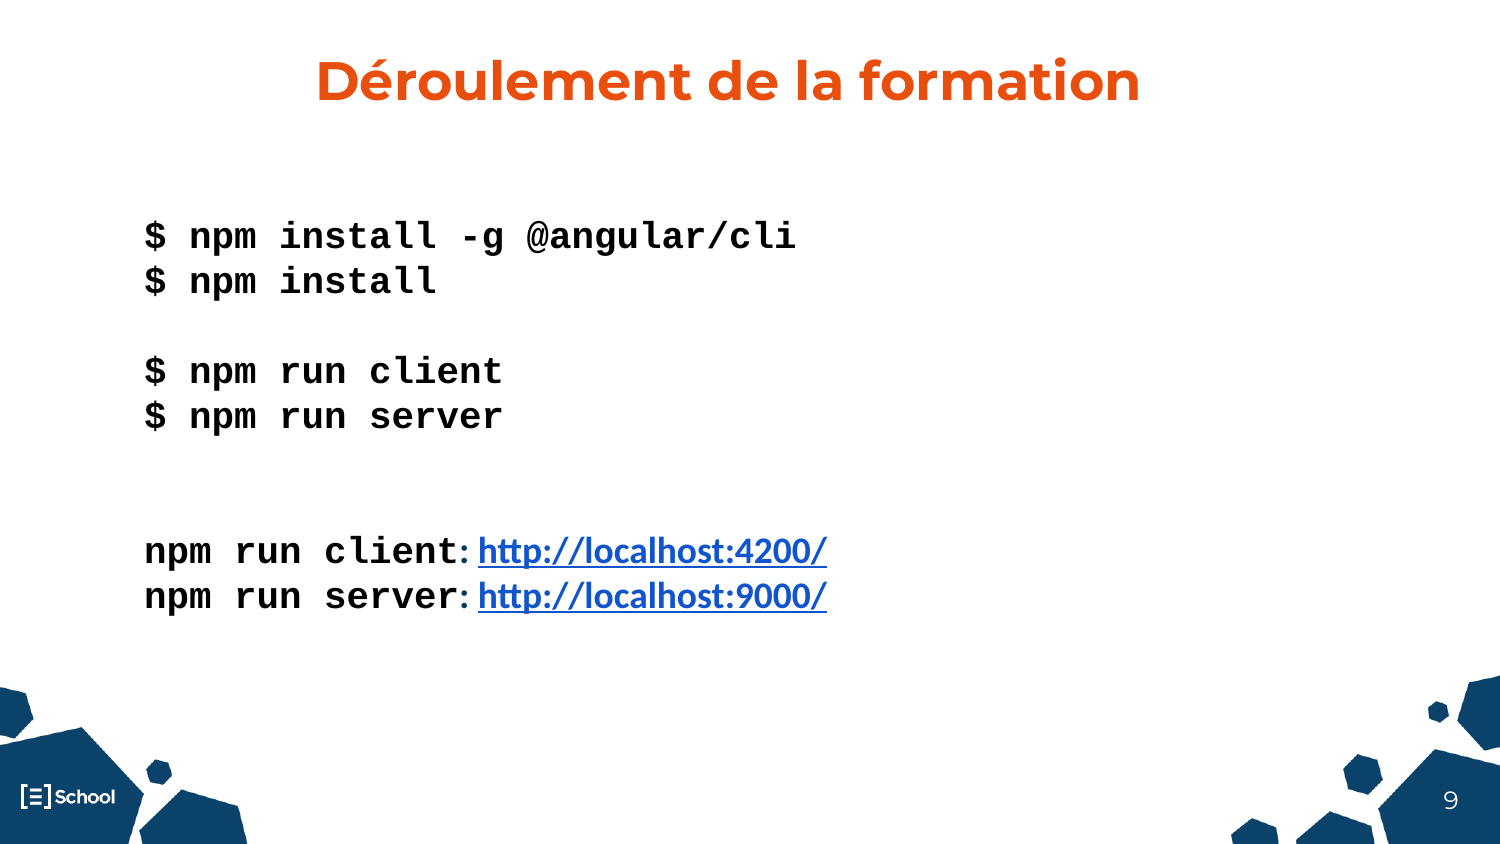

Déroulement de la formation
$ npm install -g @angular/cli
$ npm install

$ npm run client
$ npm run server

npm run client: http://localhost:4200/
npm run server: http://localhost:9000/

9